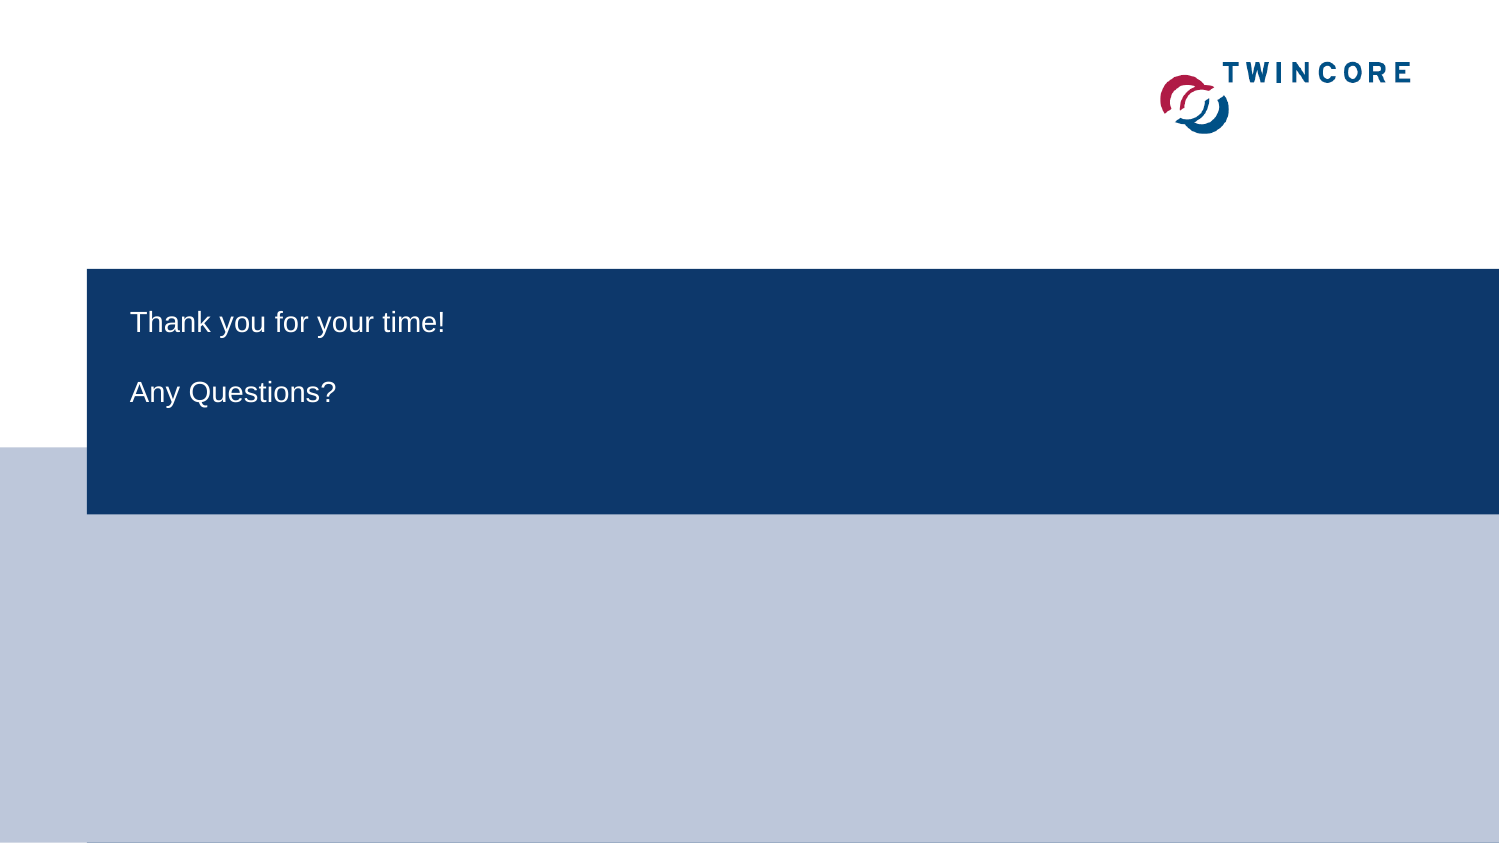

# Thank you for your time! Any Questions?